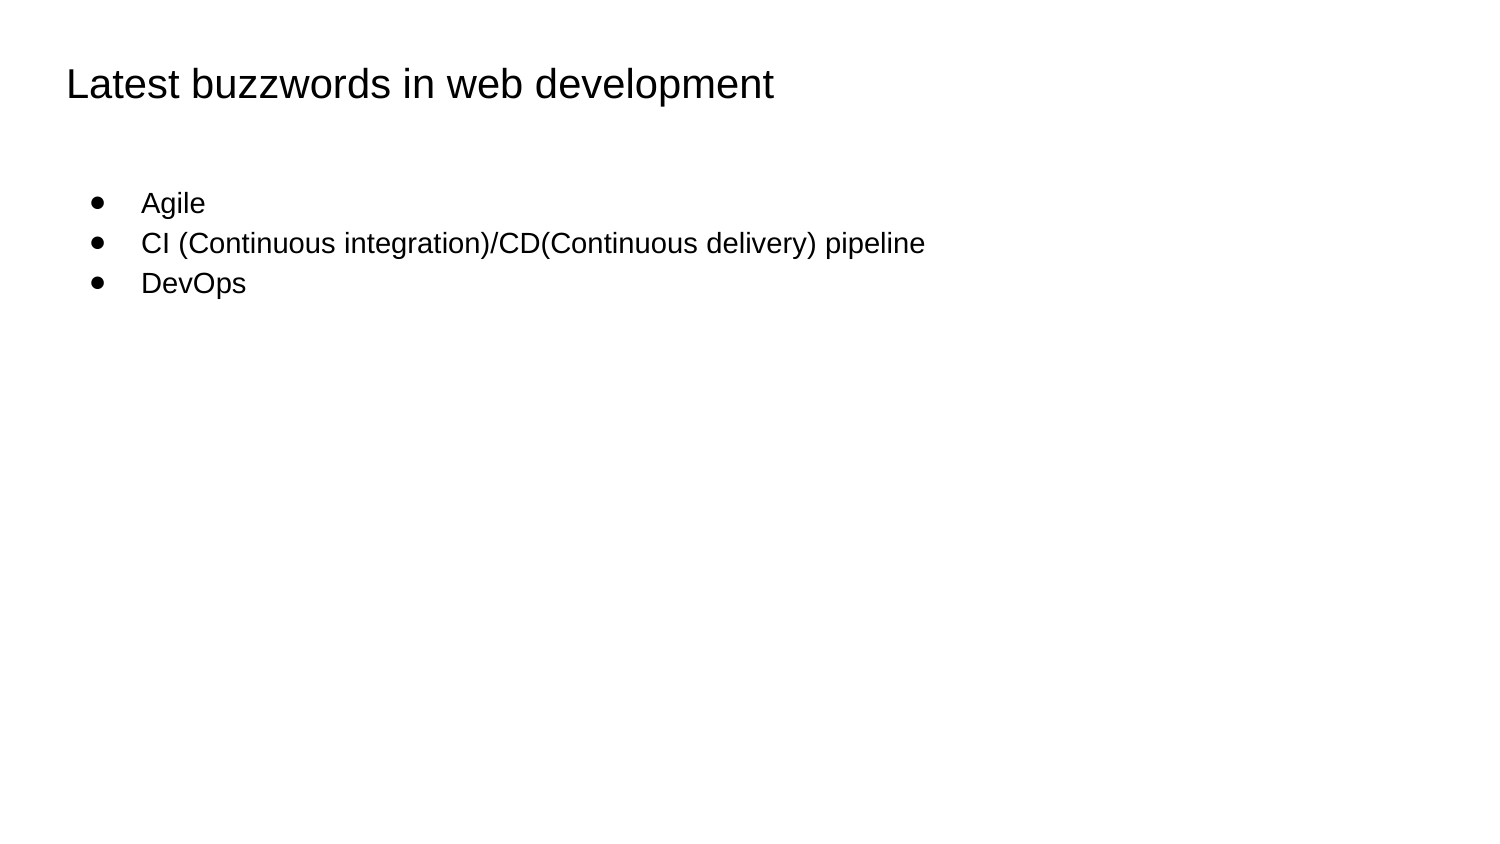

Latest buzzwords in web development
Agile
CI (Continuous integration)/CD(Continuous delivery) pipeline
DevOps